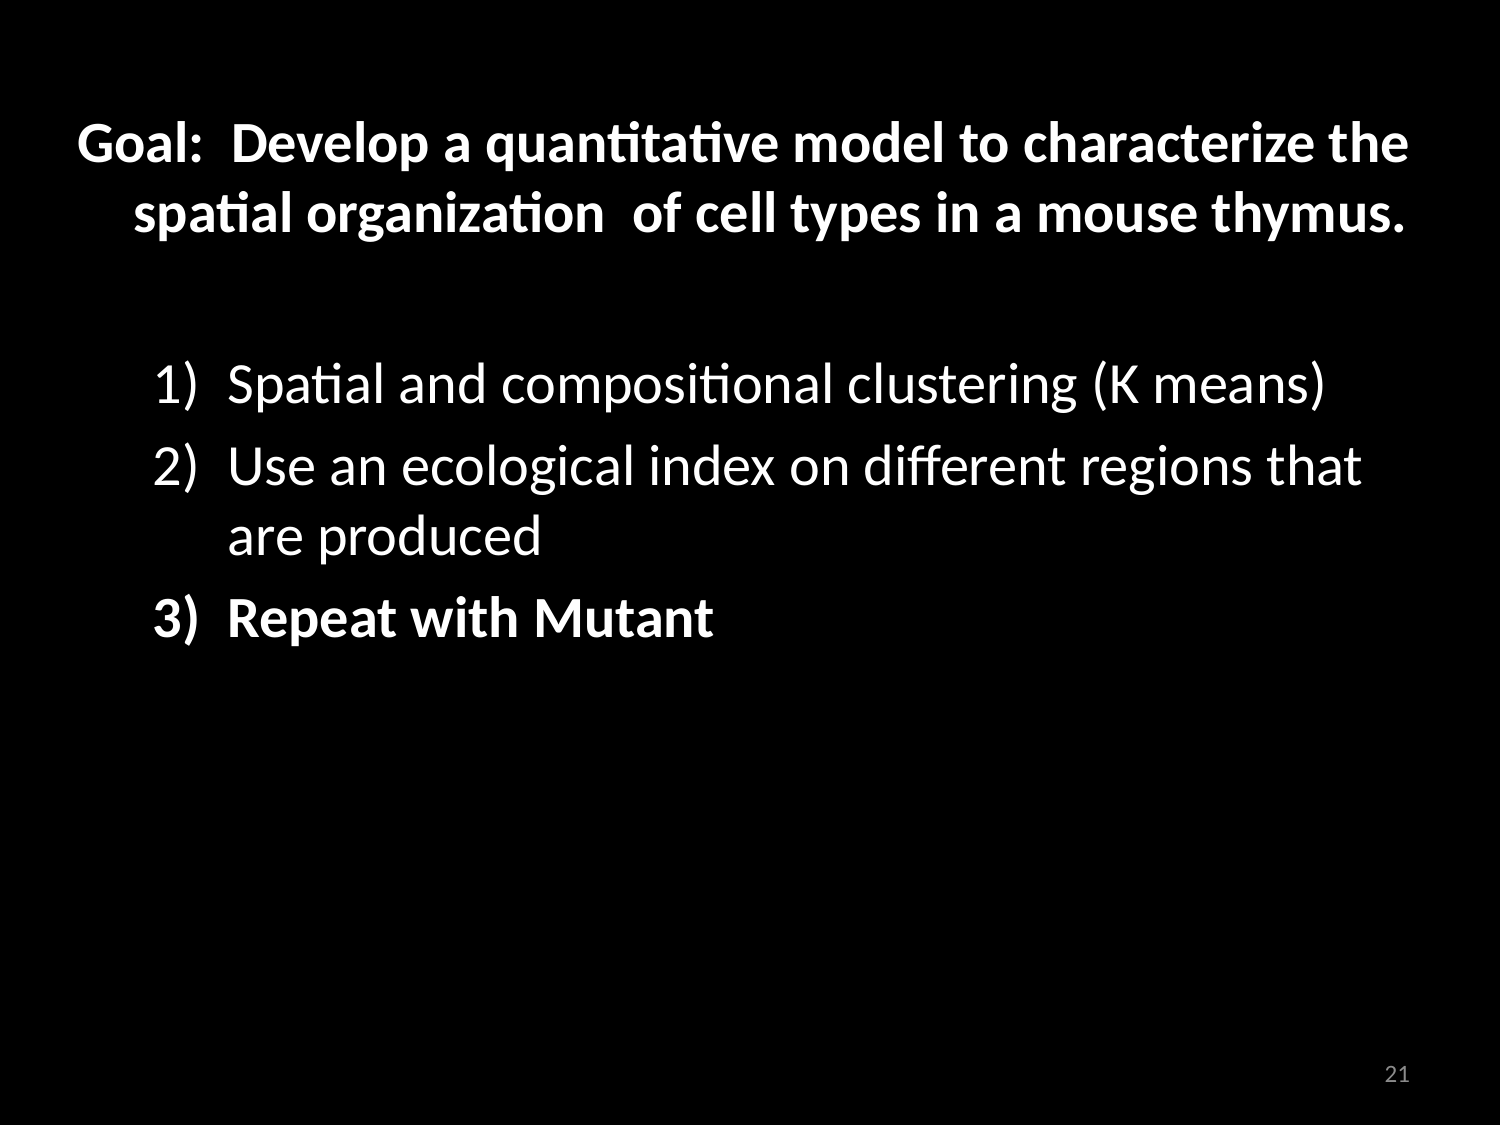

Goal:  Develop a quantitative model to characterize the spatial organization  of cell types in a mouse thymus.

Spatial and compositional clustering (K means)
Use an ecological index on different regions that are produced
Repeat with Mutant

21